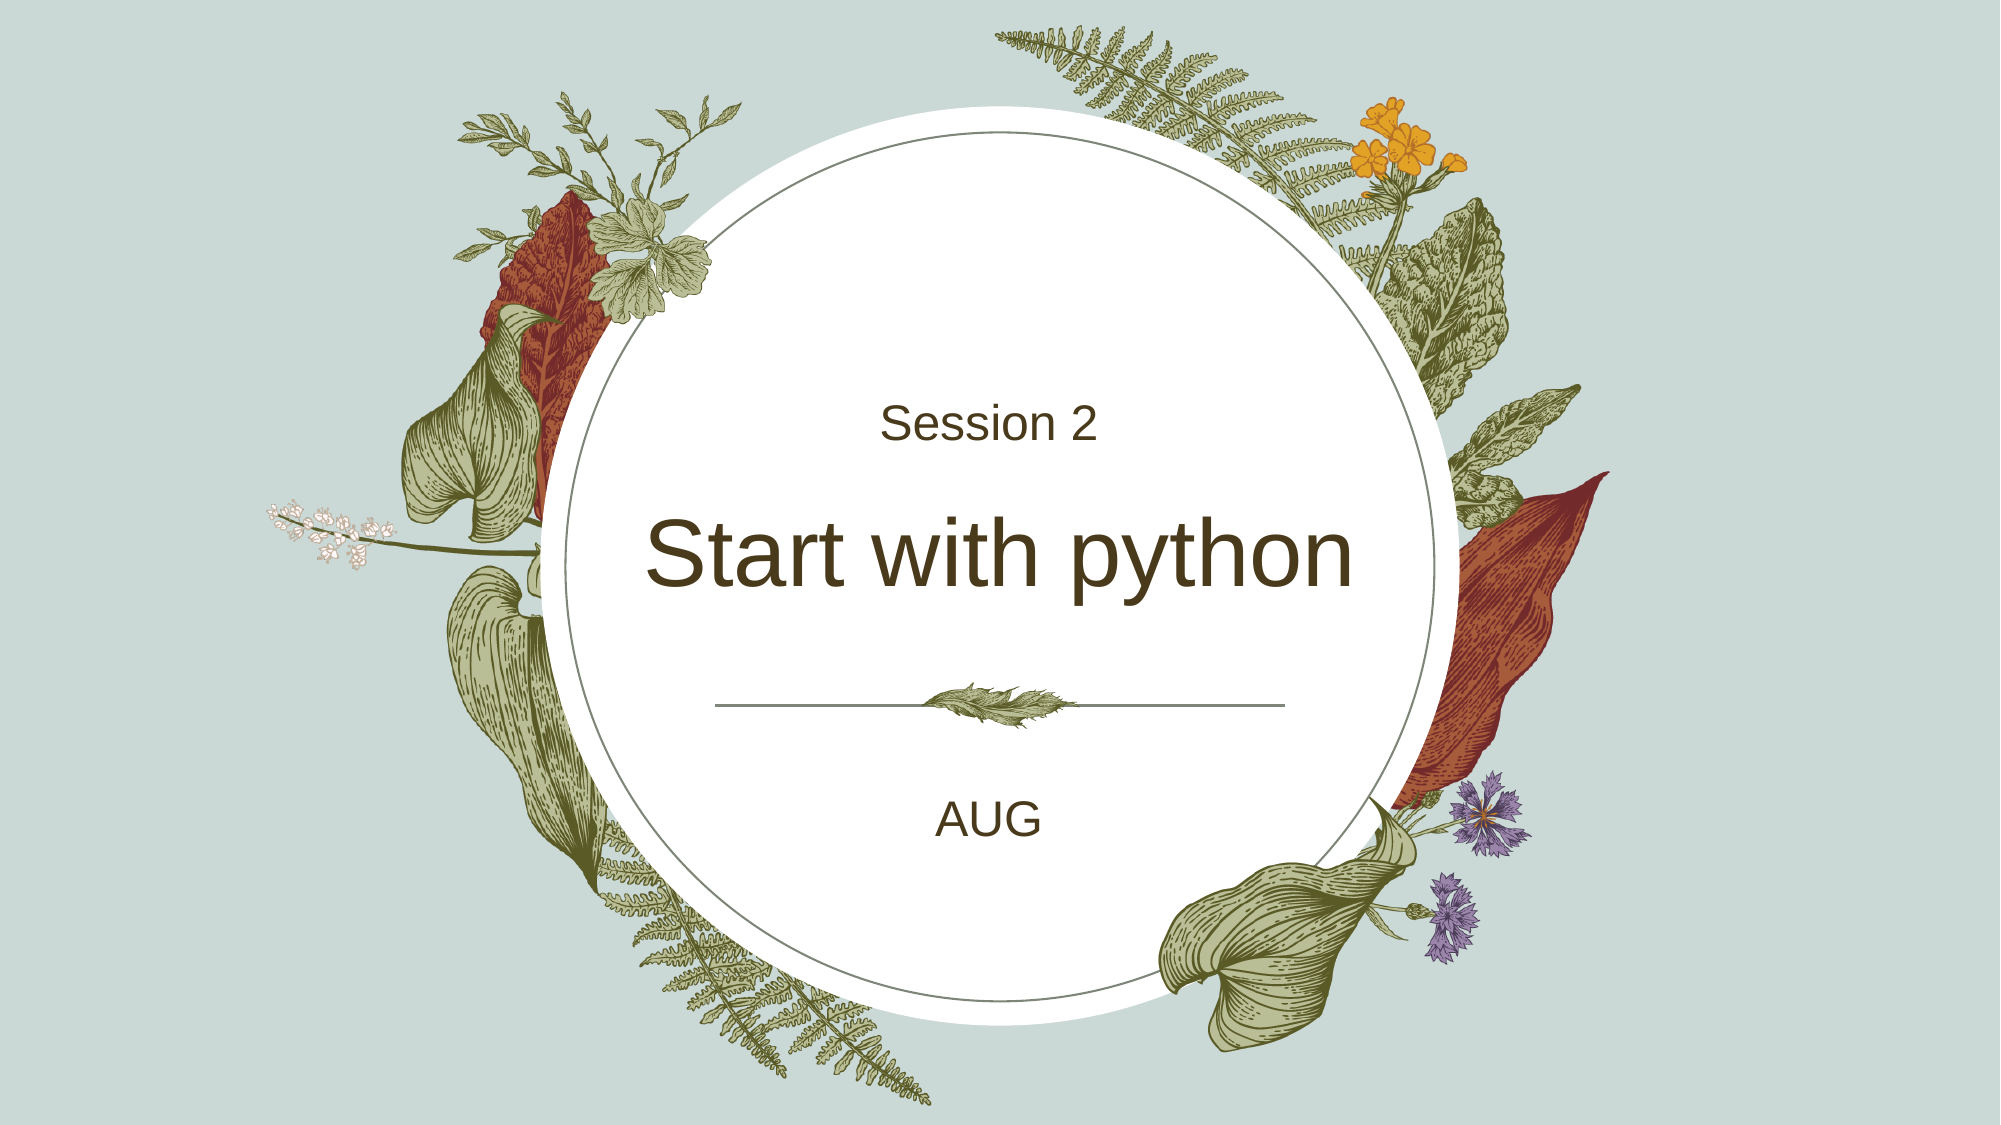

Session 2
# Start with python
AUG